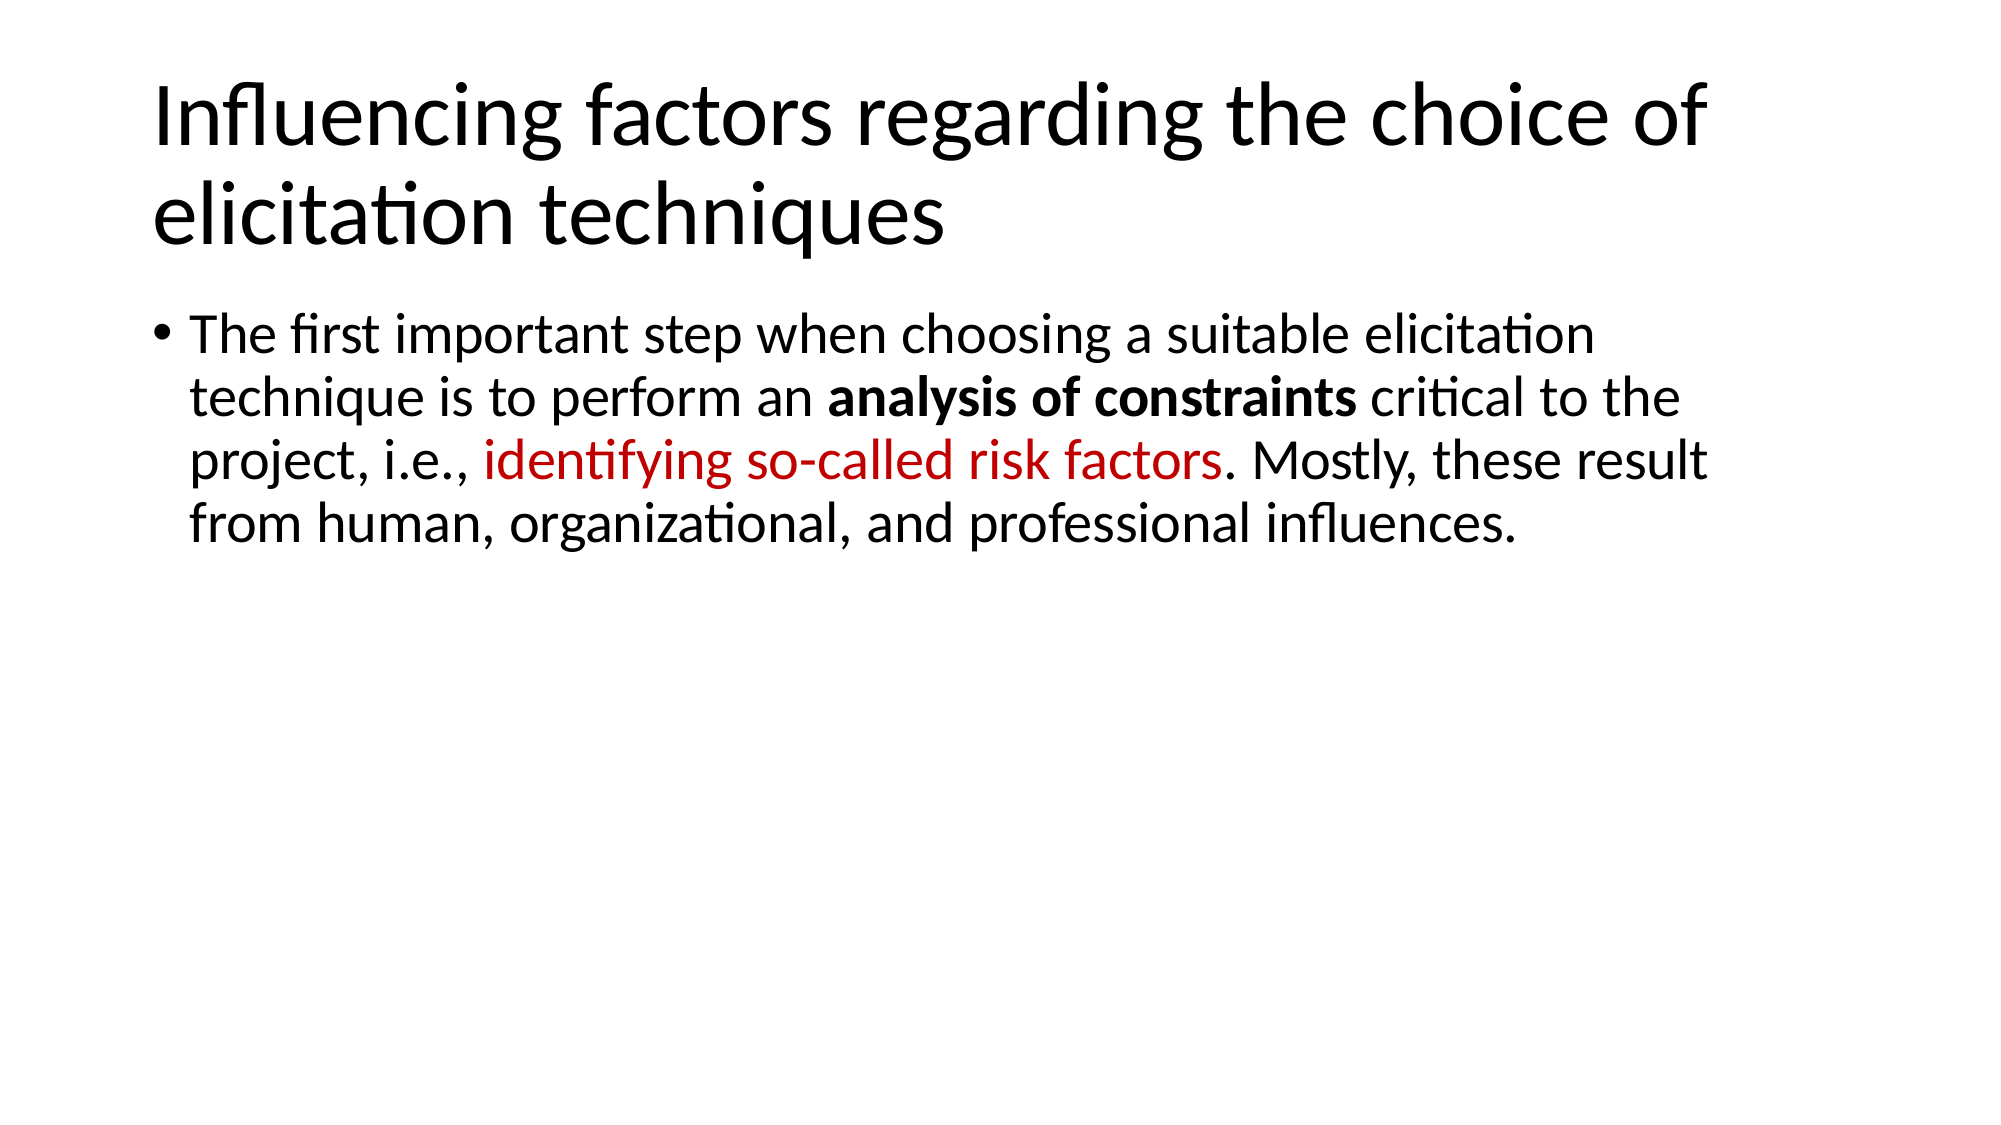

# Influencing factors regarding the choice of  elicitation techniques
The first important step when choosing a suitable elicitation  technique is to perform an analysis of constraints critical to the  project, i.e., identifying so-called risk factors. Mostly, these result  from human, organizational, and professional influences.